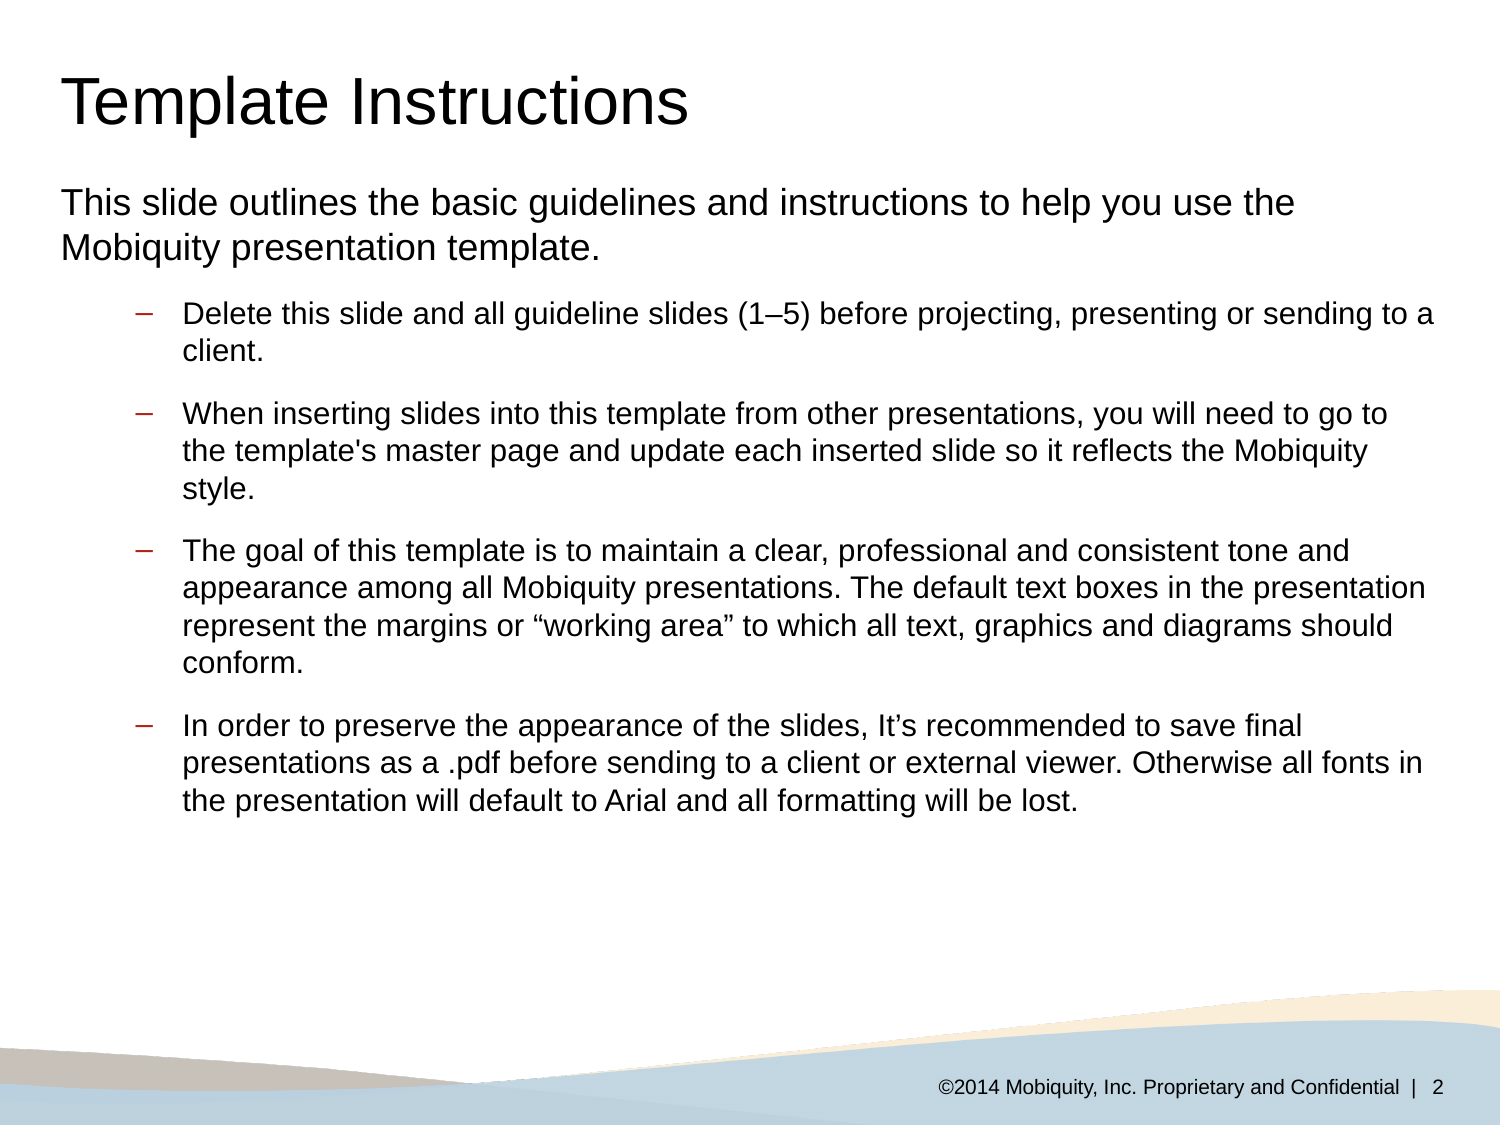

Template Instructions
This slide outlines the basic guidelines and instructions to help you use the Mobiquity presentation template.
Delete this slide and all guideline slides (1–5) before projecting, presenting or sending to a client.
When inserting slides into this template from other presentations, you will need to go to the template's master page and update each inserted slide so it reflects the Mobiquity style.
The goal of this template is to maintain a clear, professional and consistent tone and appearance among all Mobiquity presentations. The default text boxes in the presentation represent the margins or “working area” to which all text, graphics and diagrams should conform.
In order to preserve the appearance of the slides, It’s recommended to save final presentations as a .pdf before sending to a client or external viewer. Otherwise all fonts in the presentation will default to Arial and all formatting will be lost.